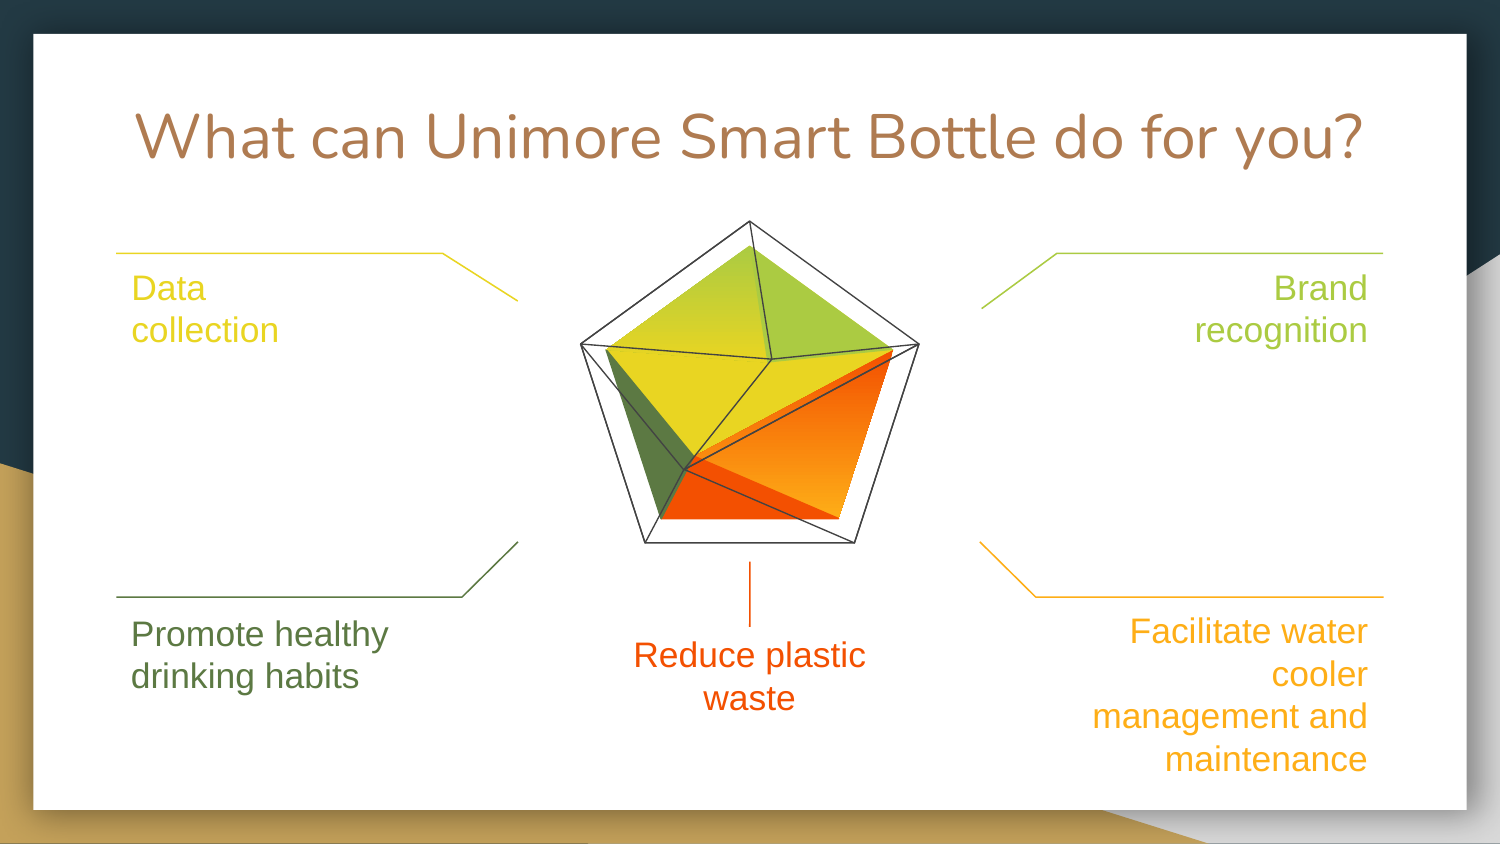

# What can Unimore Smart Bottle do for you?

Data collection

Brand recognition

Promote healthy
drinking habits

Facilitate water cooler management and maintenance
Reduce plastic waste